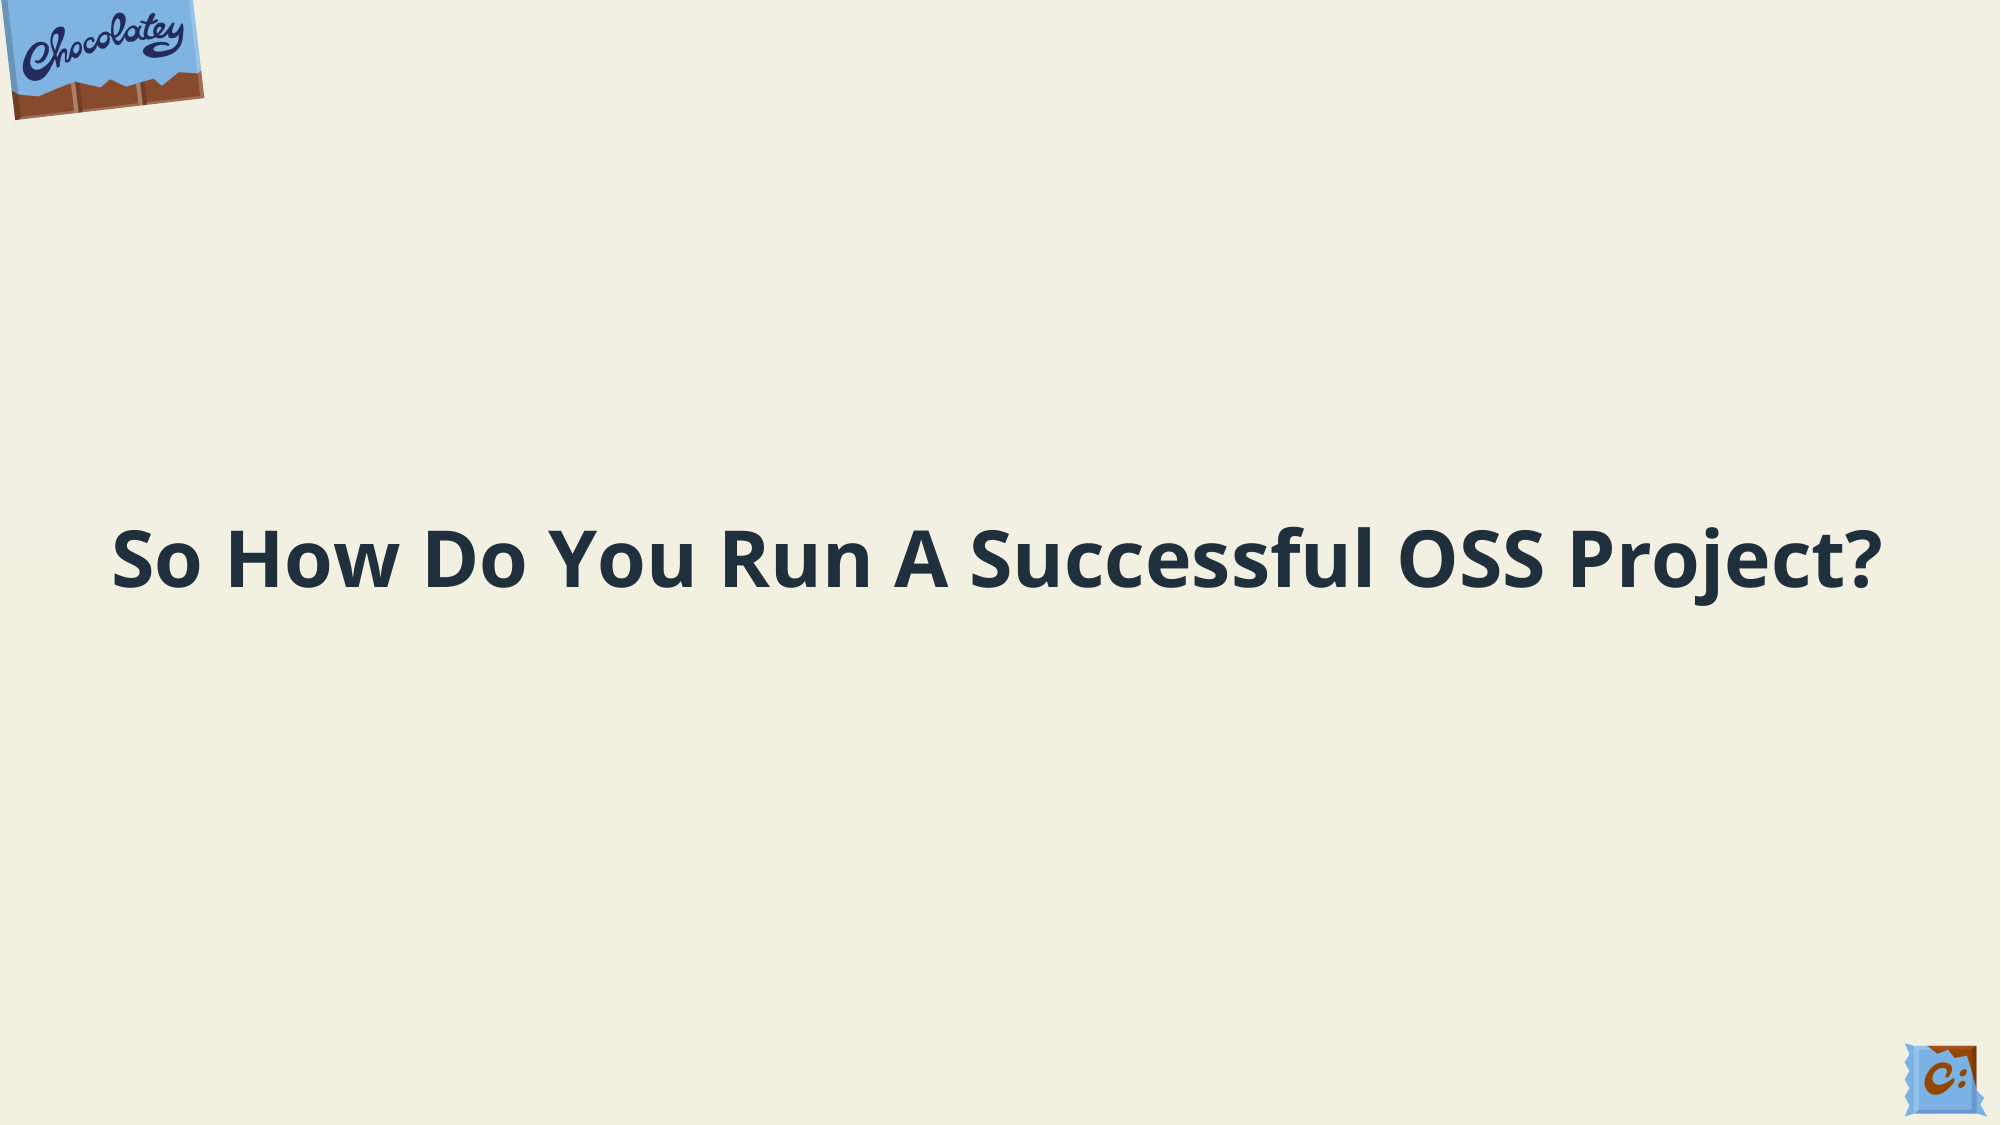

# So How Do You Run A Successful OSS Project?